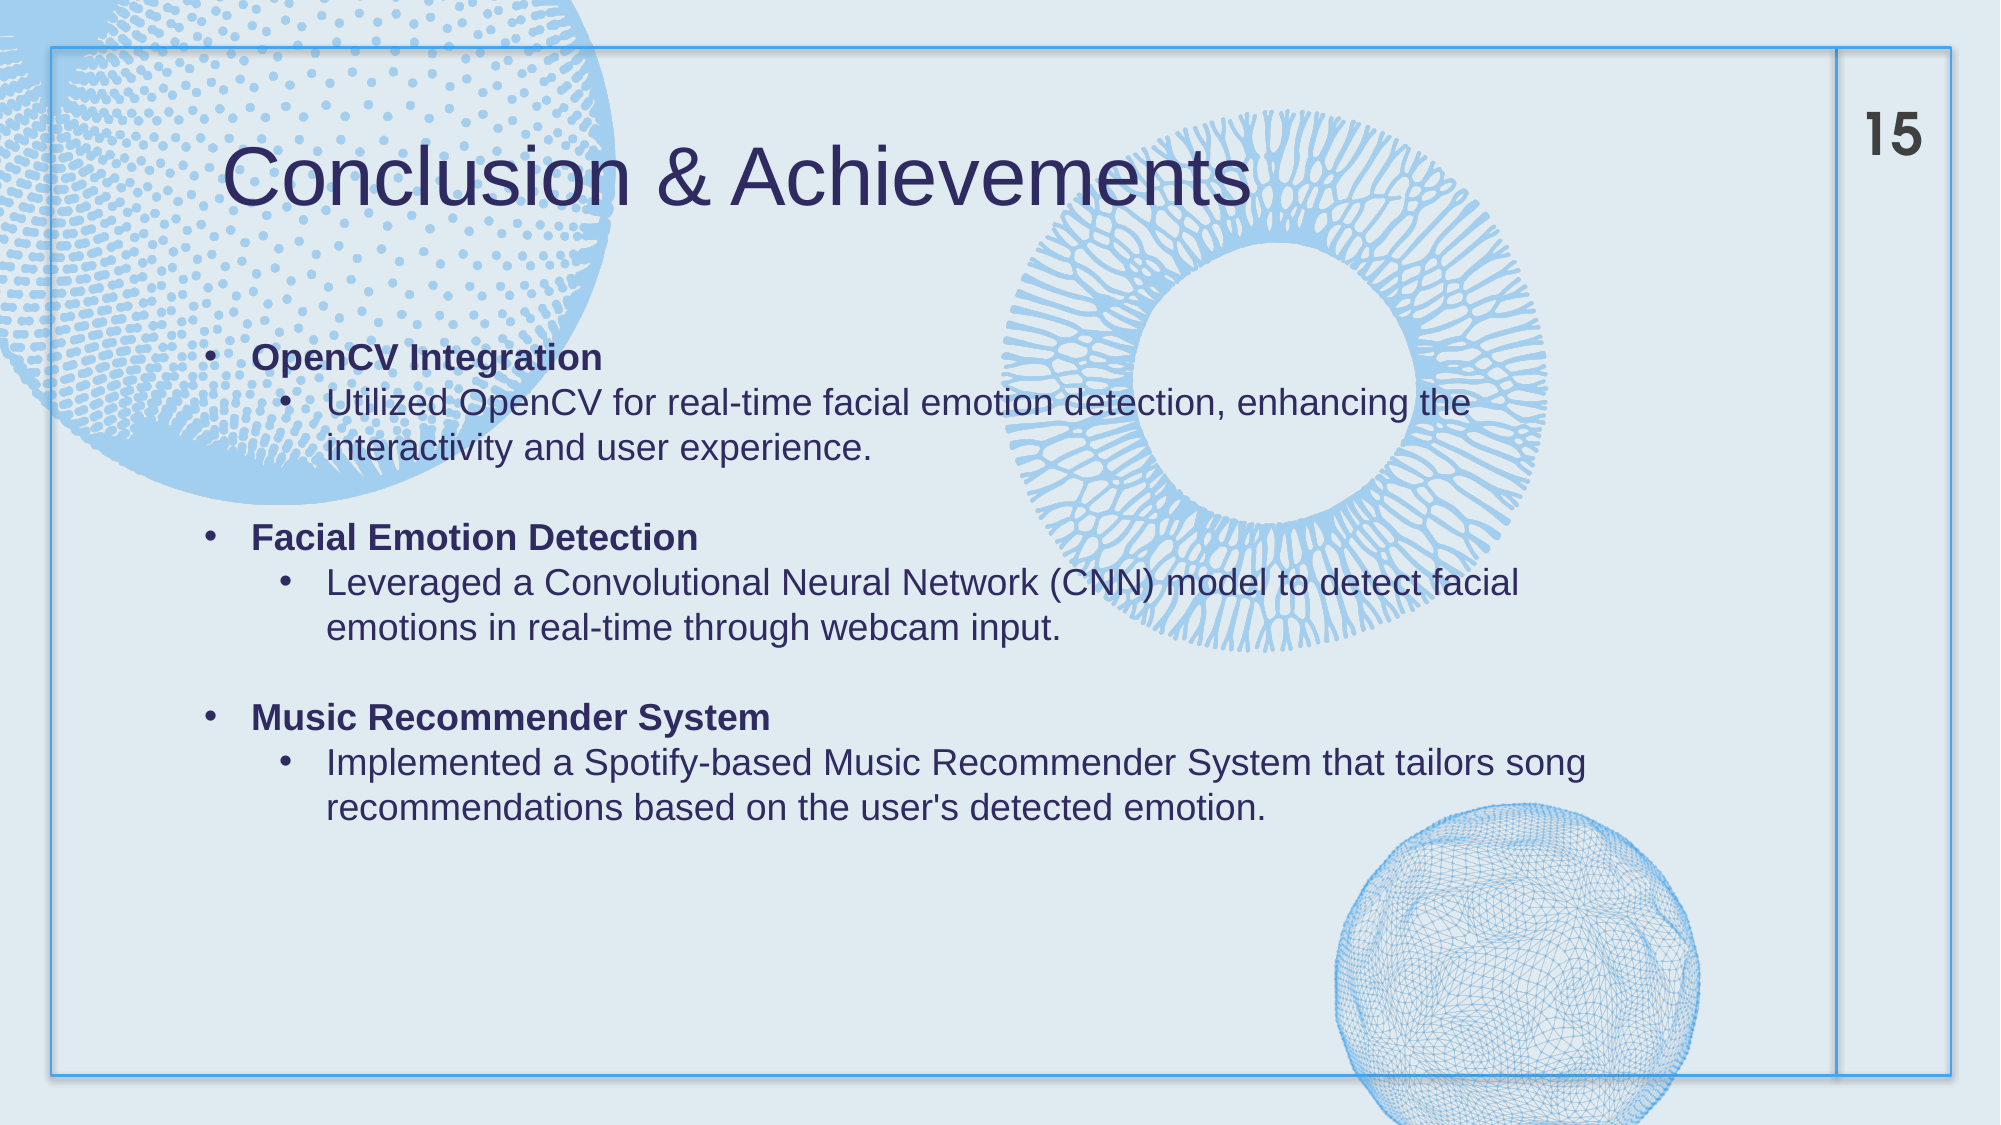

15
Conclusion & Achievements
OpenCV Integration
Utilized OpenCV for real-time facial emotion detection, enhancing the interactivity and user experience.

Facial Emotion Detection
Leveraged a Convolutional Neural Network (CNN) model to detect facial emotions in real-time through webcam input.

Music Recommender System
Implemented a Spotify-based Music Recommender System that tailors song recommendations based on the user's detected emotion.